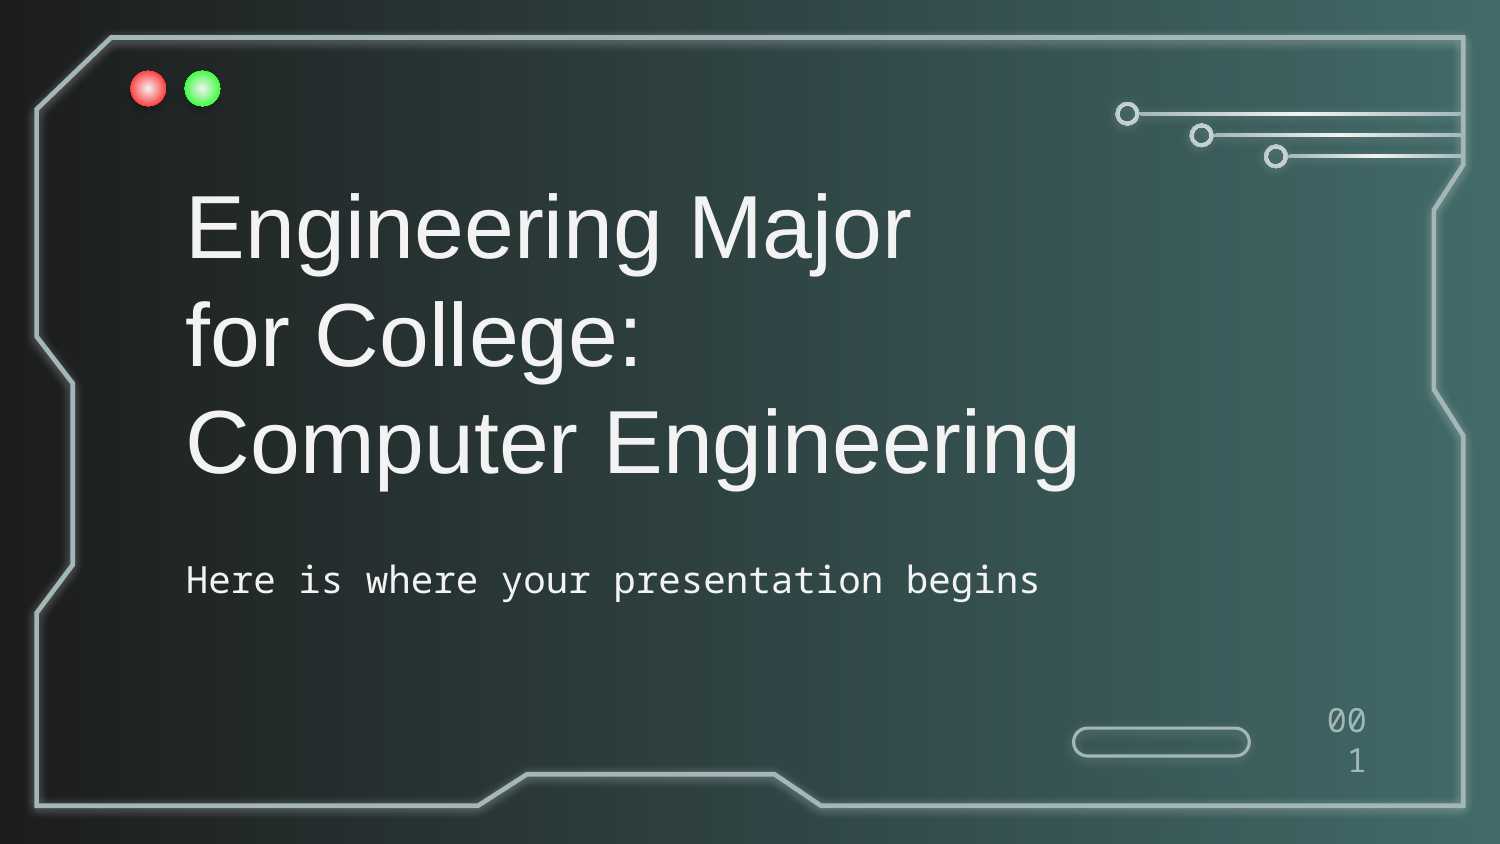

# Engineering Major
for College:
Computer Engineering
Here is where your presentation begins
001